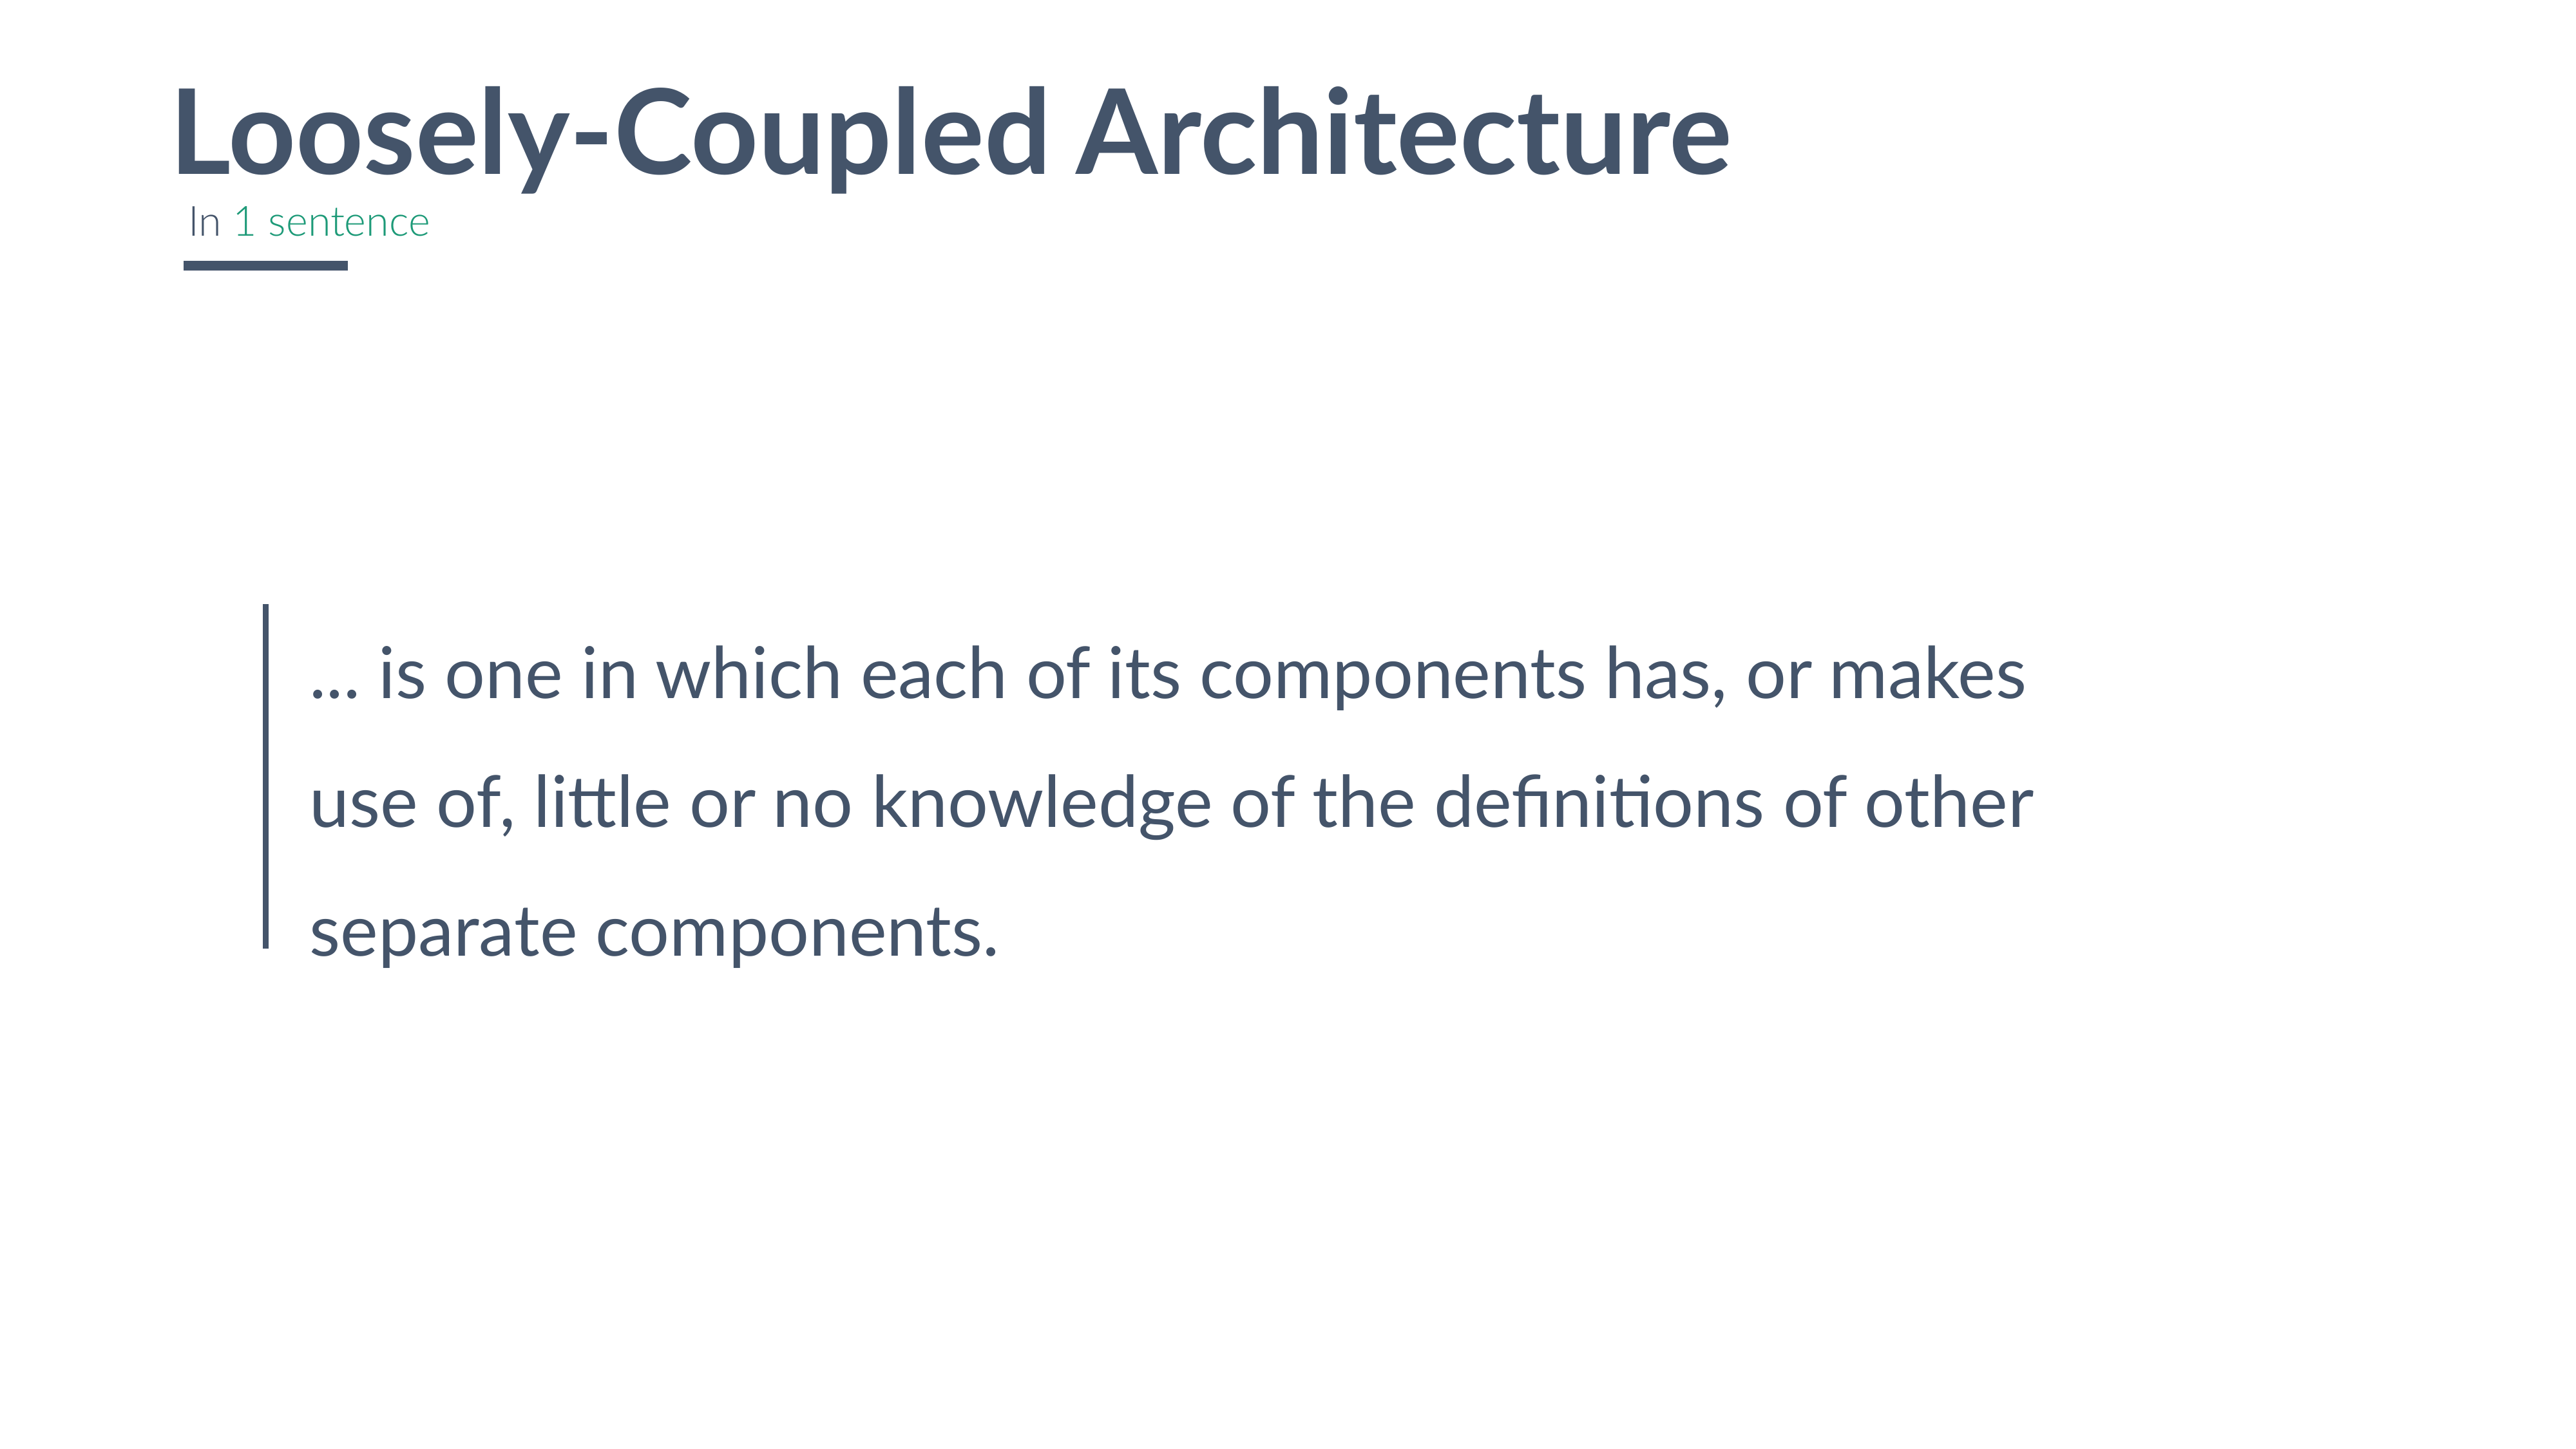

Loosely-Coupled Architecture
In 1 sentence

... is one in which each of its components has, or makes use of, little or no knowledge of the definitions of other separate components.